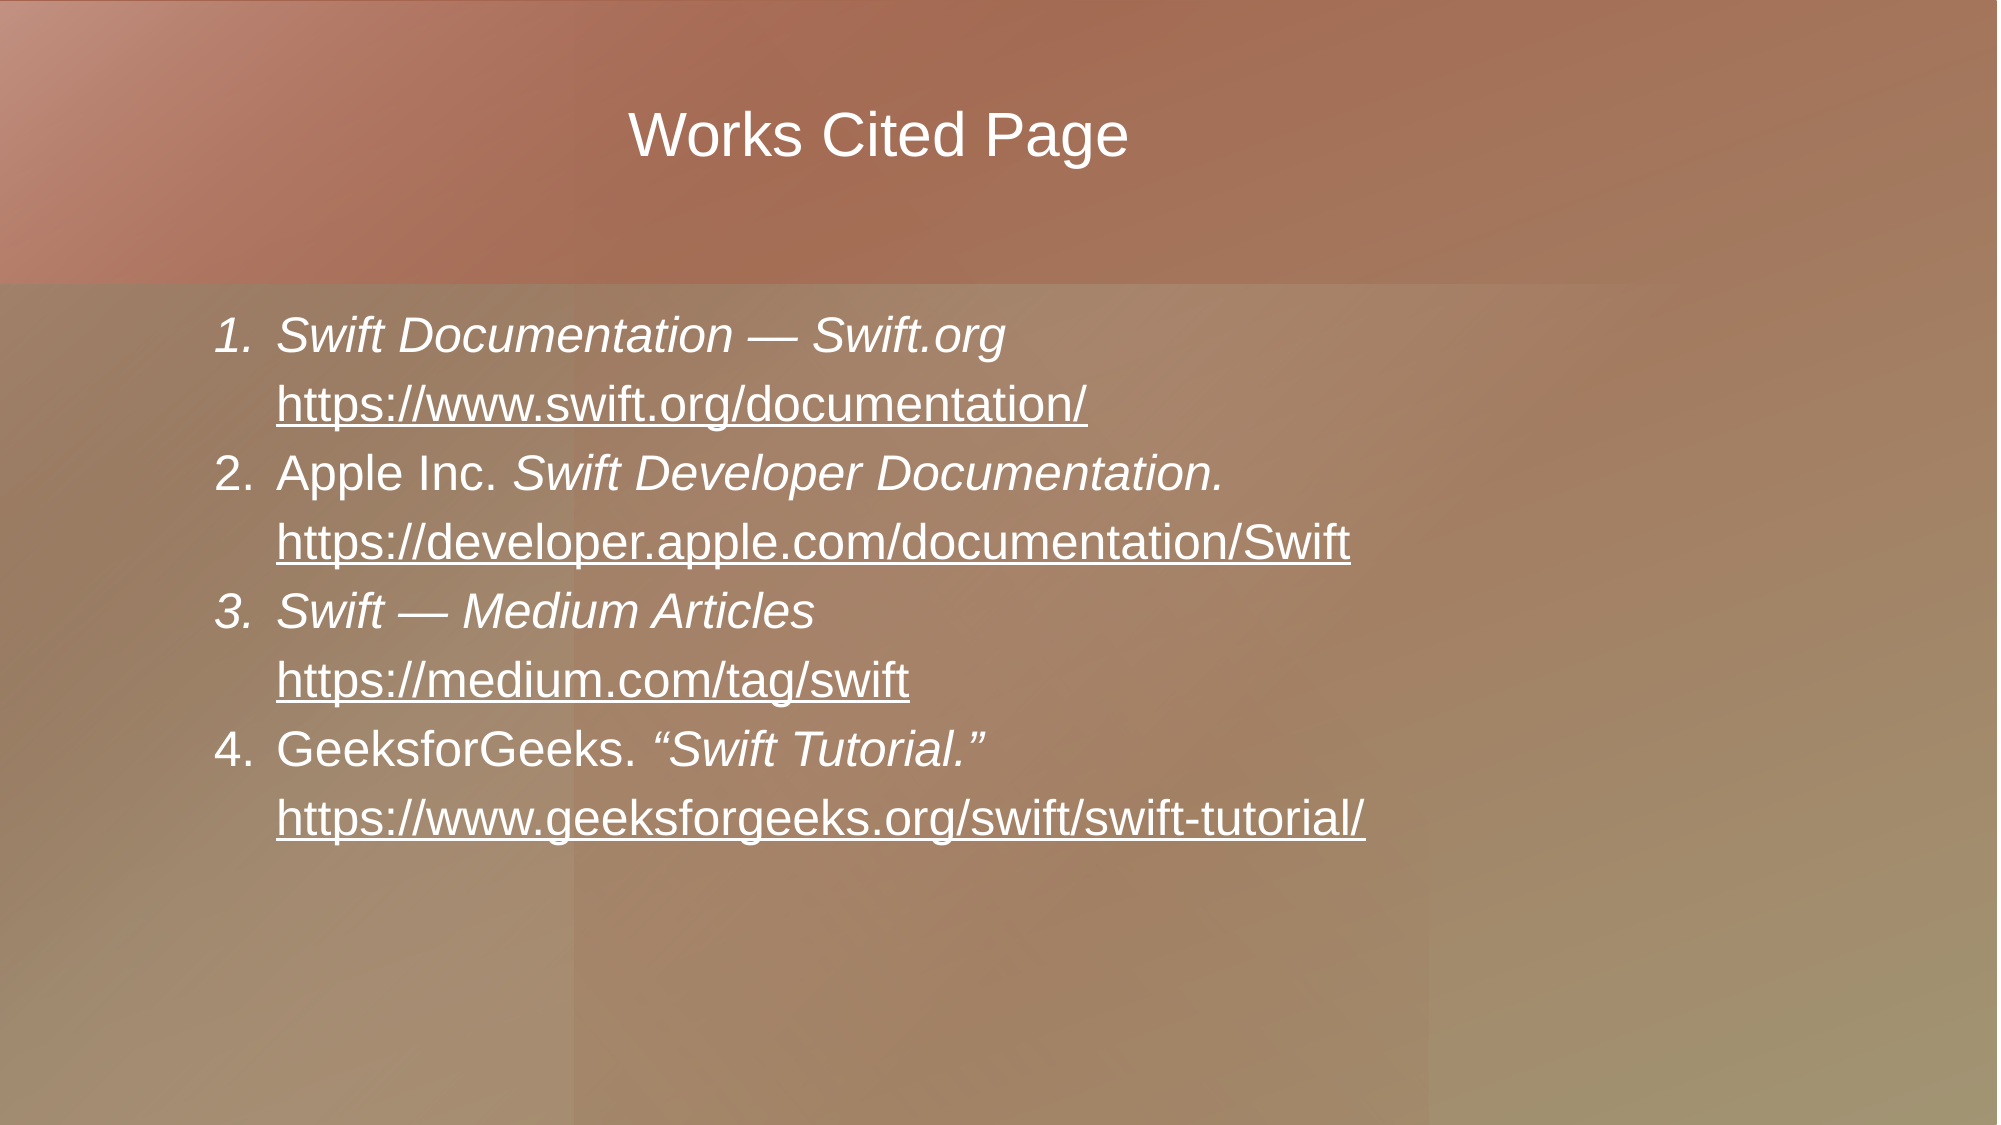

Exception Handling and Event Handling

Works Cited Page
Project :

Swift Documentation — Swift.org
https://www.swift.org/documentation/
Apple Inc. Swift Developer Documentation.
https://developer.apple.com/documentation/Swift
Swift — Medium Articles
https://medium.com/tag/swift
GeeksforGeeks. “Swift Tutorial.”
https://www.geeksforgeeks.org/swift/swift-tutorial/

Source : Closures